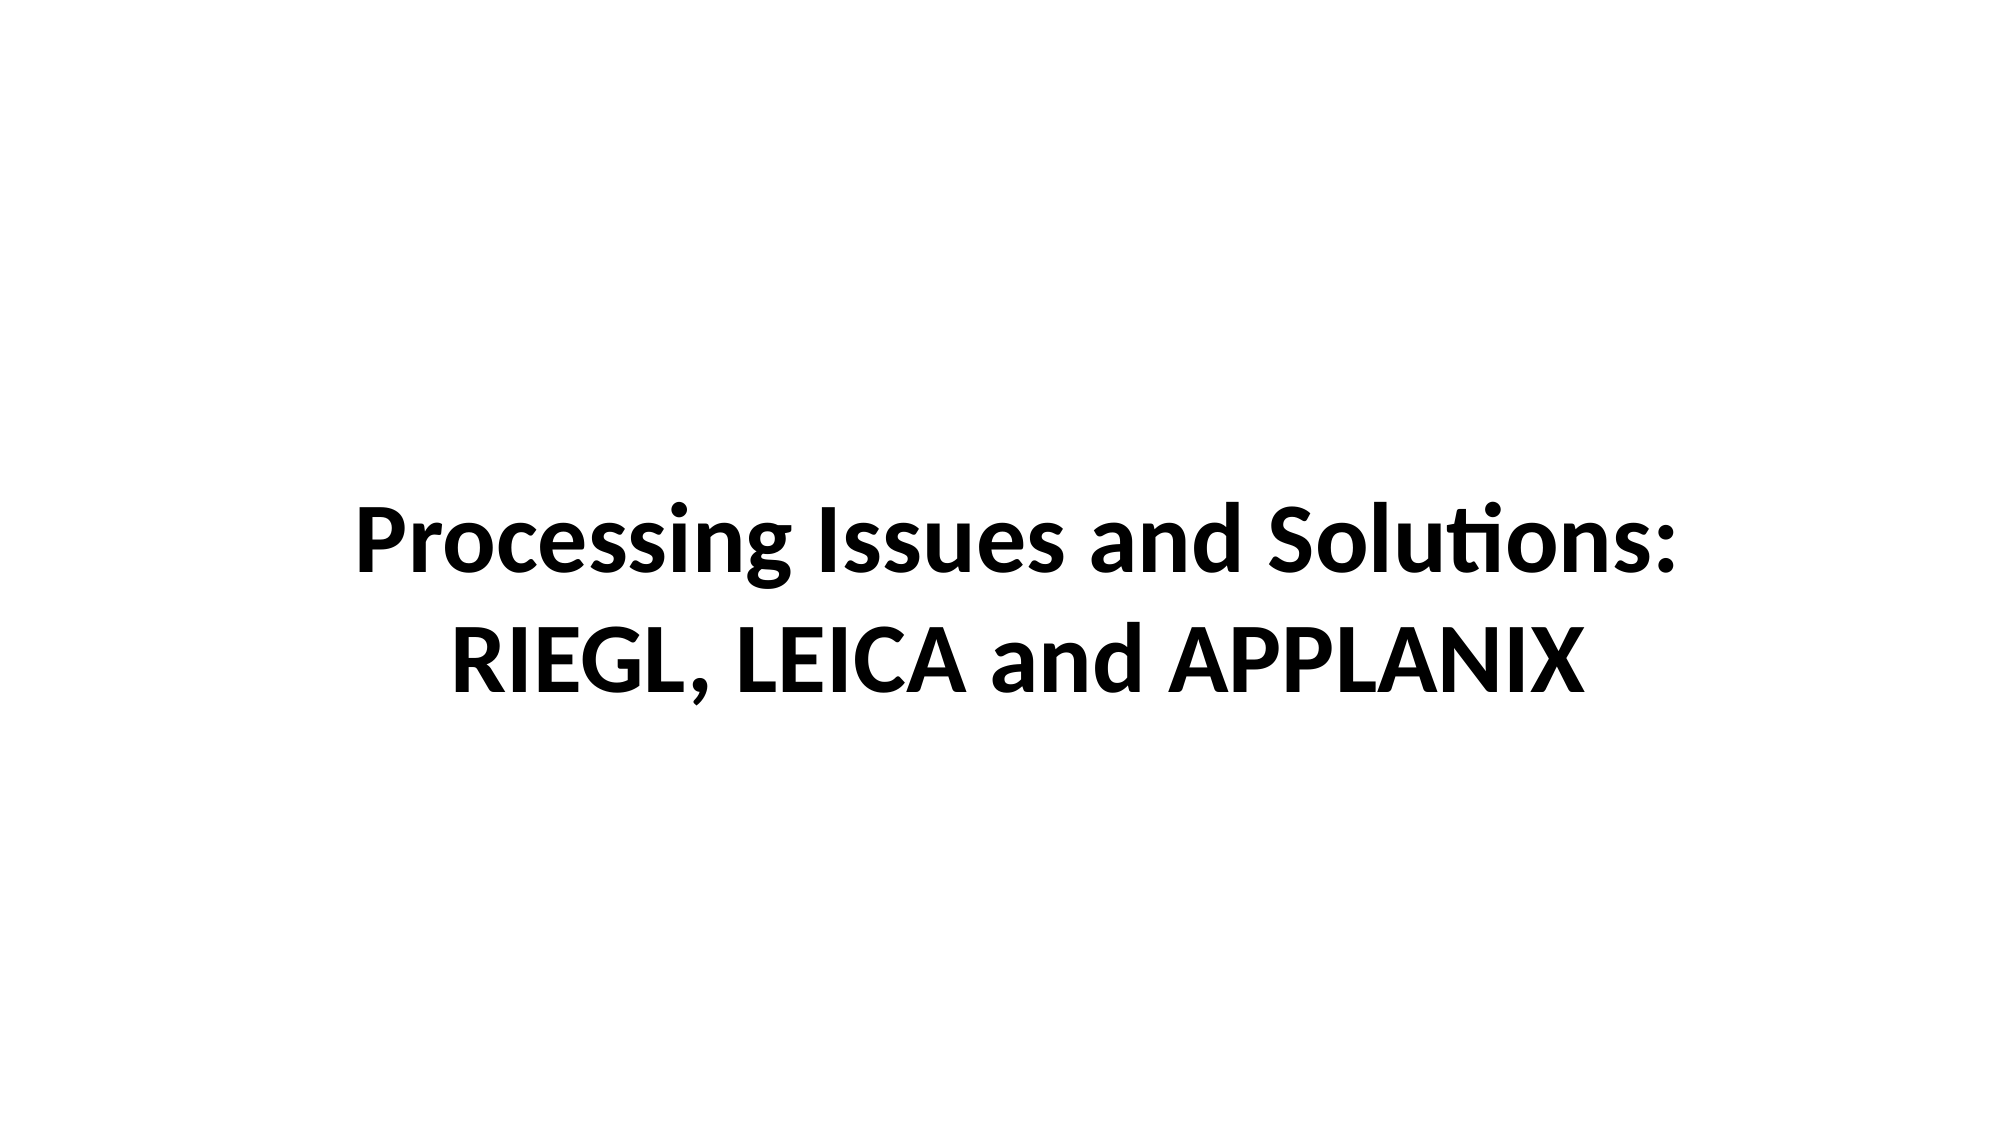

Processing Issues and Solutions:
RIEGL, LEICA and APPLANIX